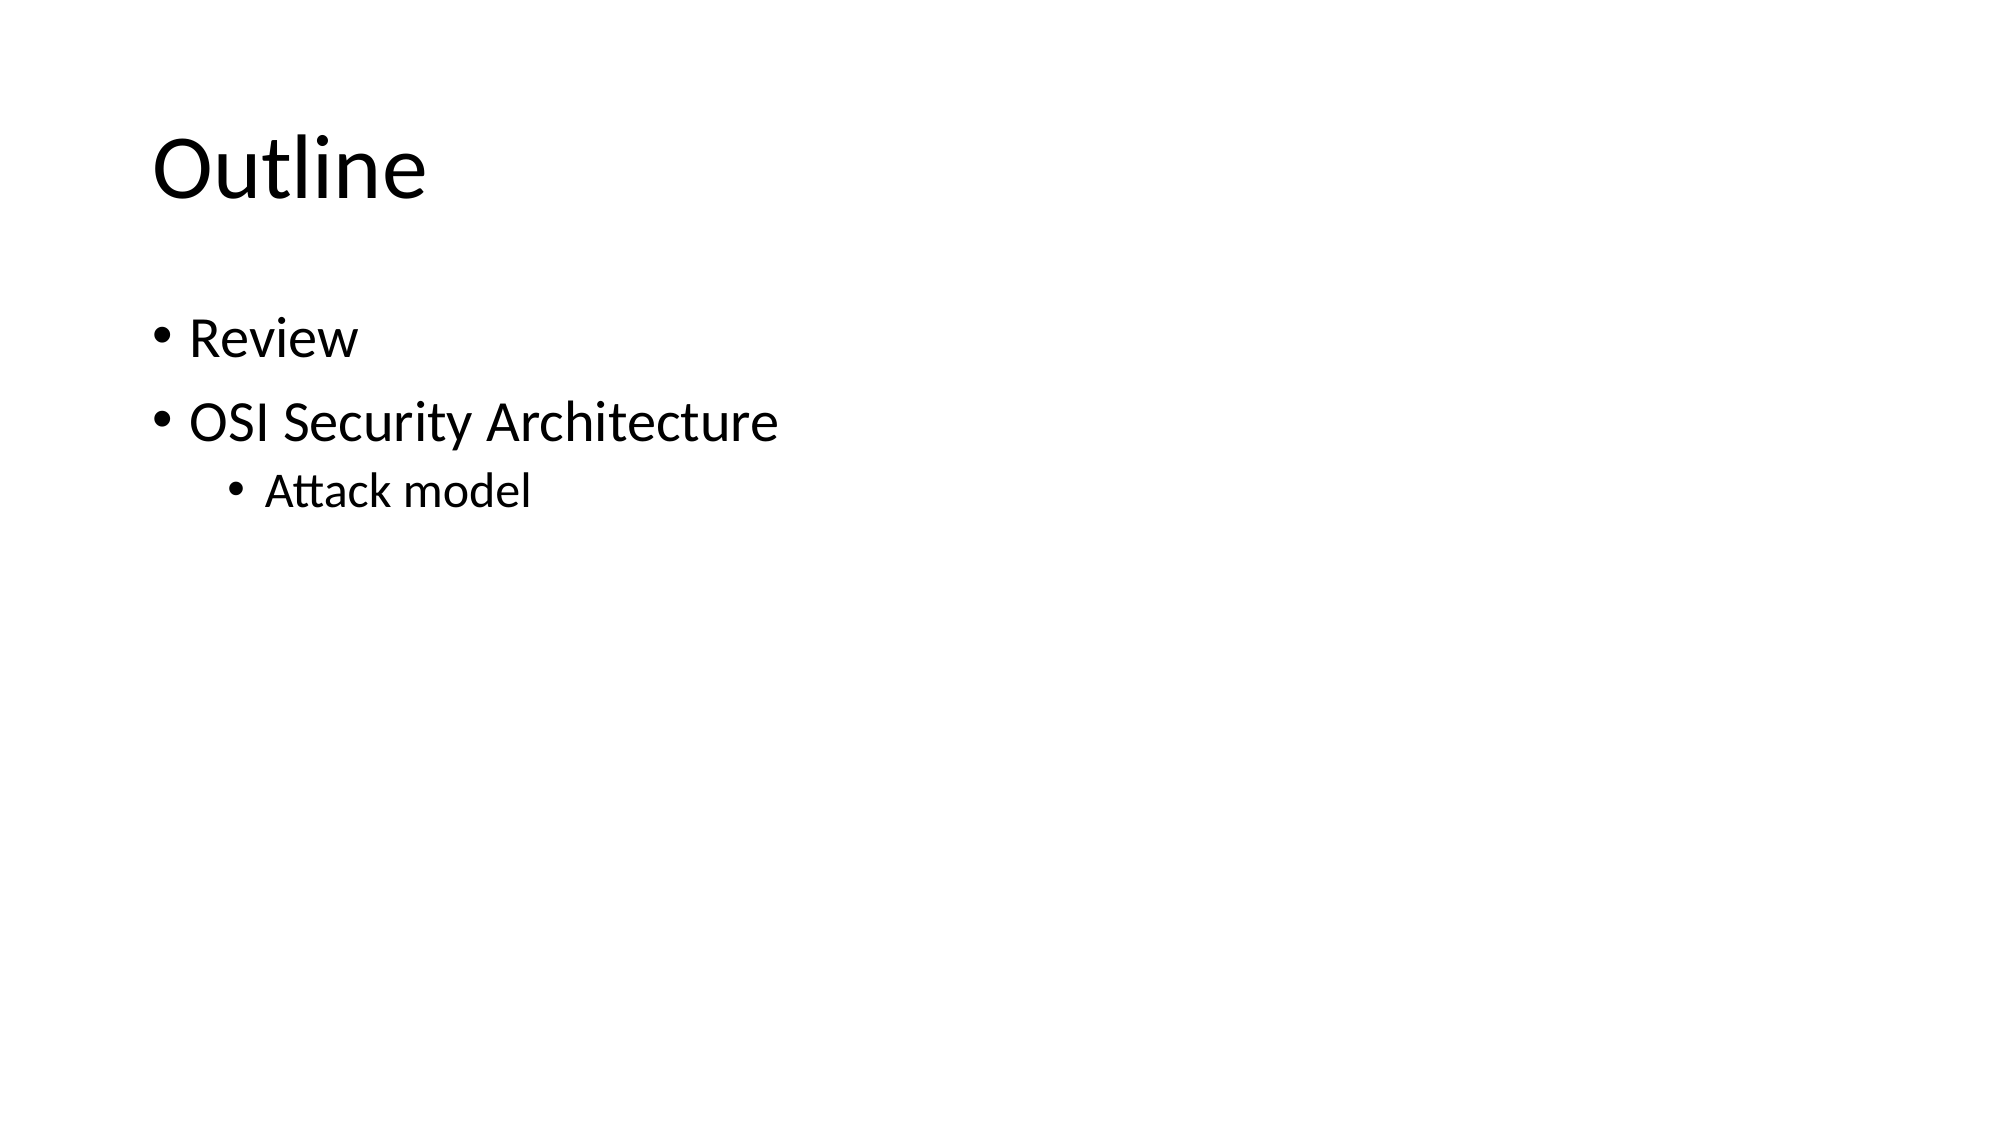

# Outline
Review
OSI Security Architecture
Attack model